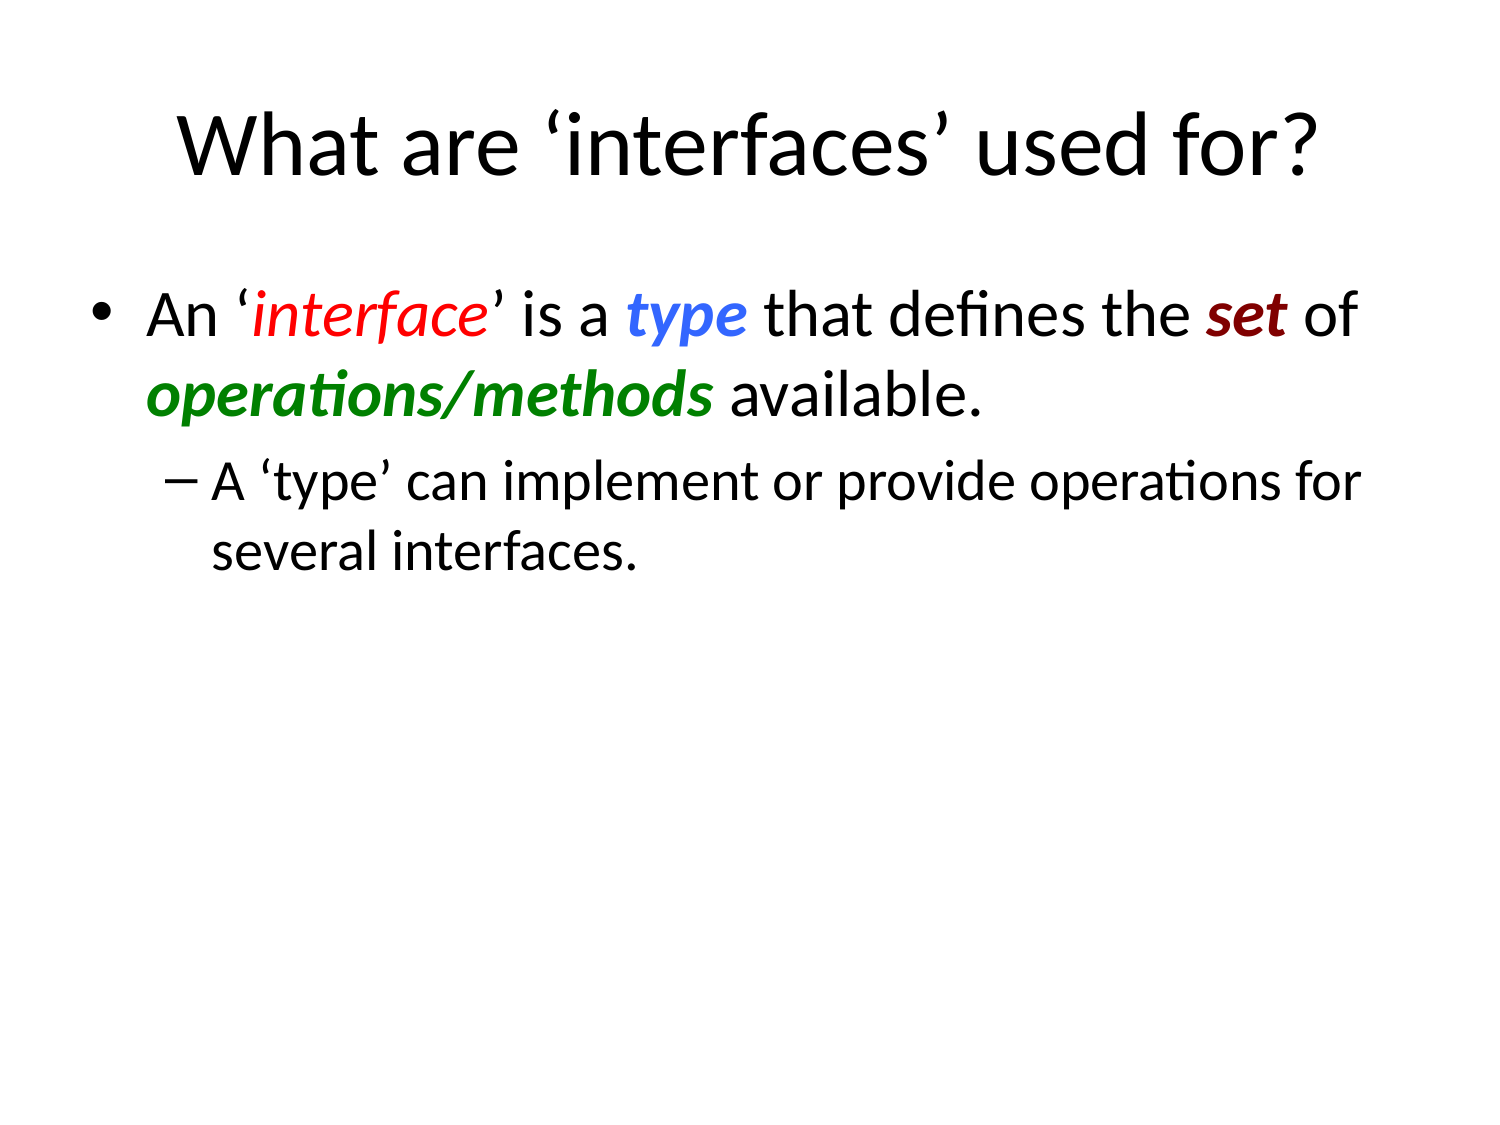

# What are ‘interfaces’ used for?
An ‘interface’ is a type that defines the set of operations/methods available.
A ‘type’ can implement or provide operations for several interfaces.